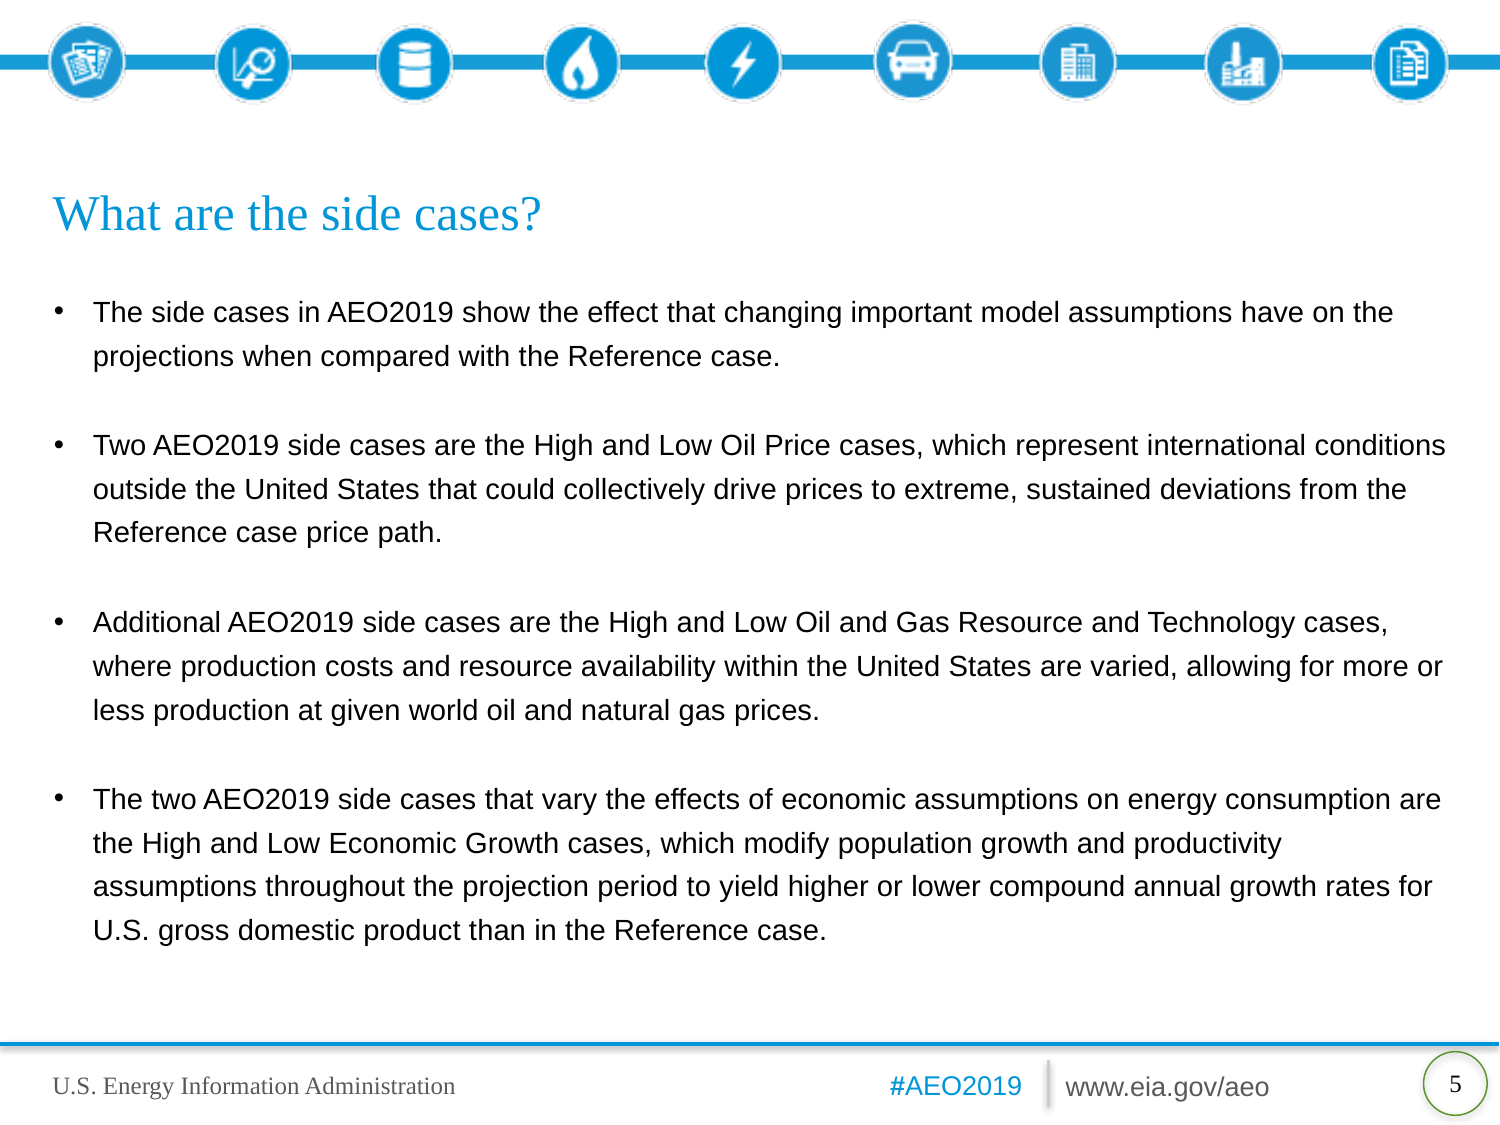

# What are the side cases?
The side cases in AEO2019 show the effect that changing important model assumptions have on the projections when compared with the Reference case.
Two AEO2019 side cases are the High and Low Oil Price cases, which represent international conditions outside the United States that could collectively drive prices to extreme, sustained deviations from the Reference case price path.
Additional AEO2019 side cases are the High and Low Oil and Gas Resource and Technology cases,  where production costs and resource availability within the United States are varied, allowing for more or less production at given world oil and natural gas prices.
The two AEO2019 side cases that vary the effects of economic assumptions on energy consumption are the High and Low Economic Growth cases, which modify population growth and productivity assumptions throughout the projection period to yield higher or lower compound annual growth rates for U.S. gross domestic product than in the Reference case.

5